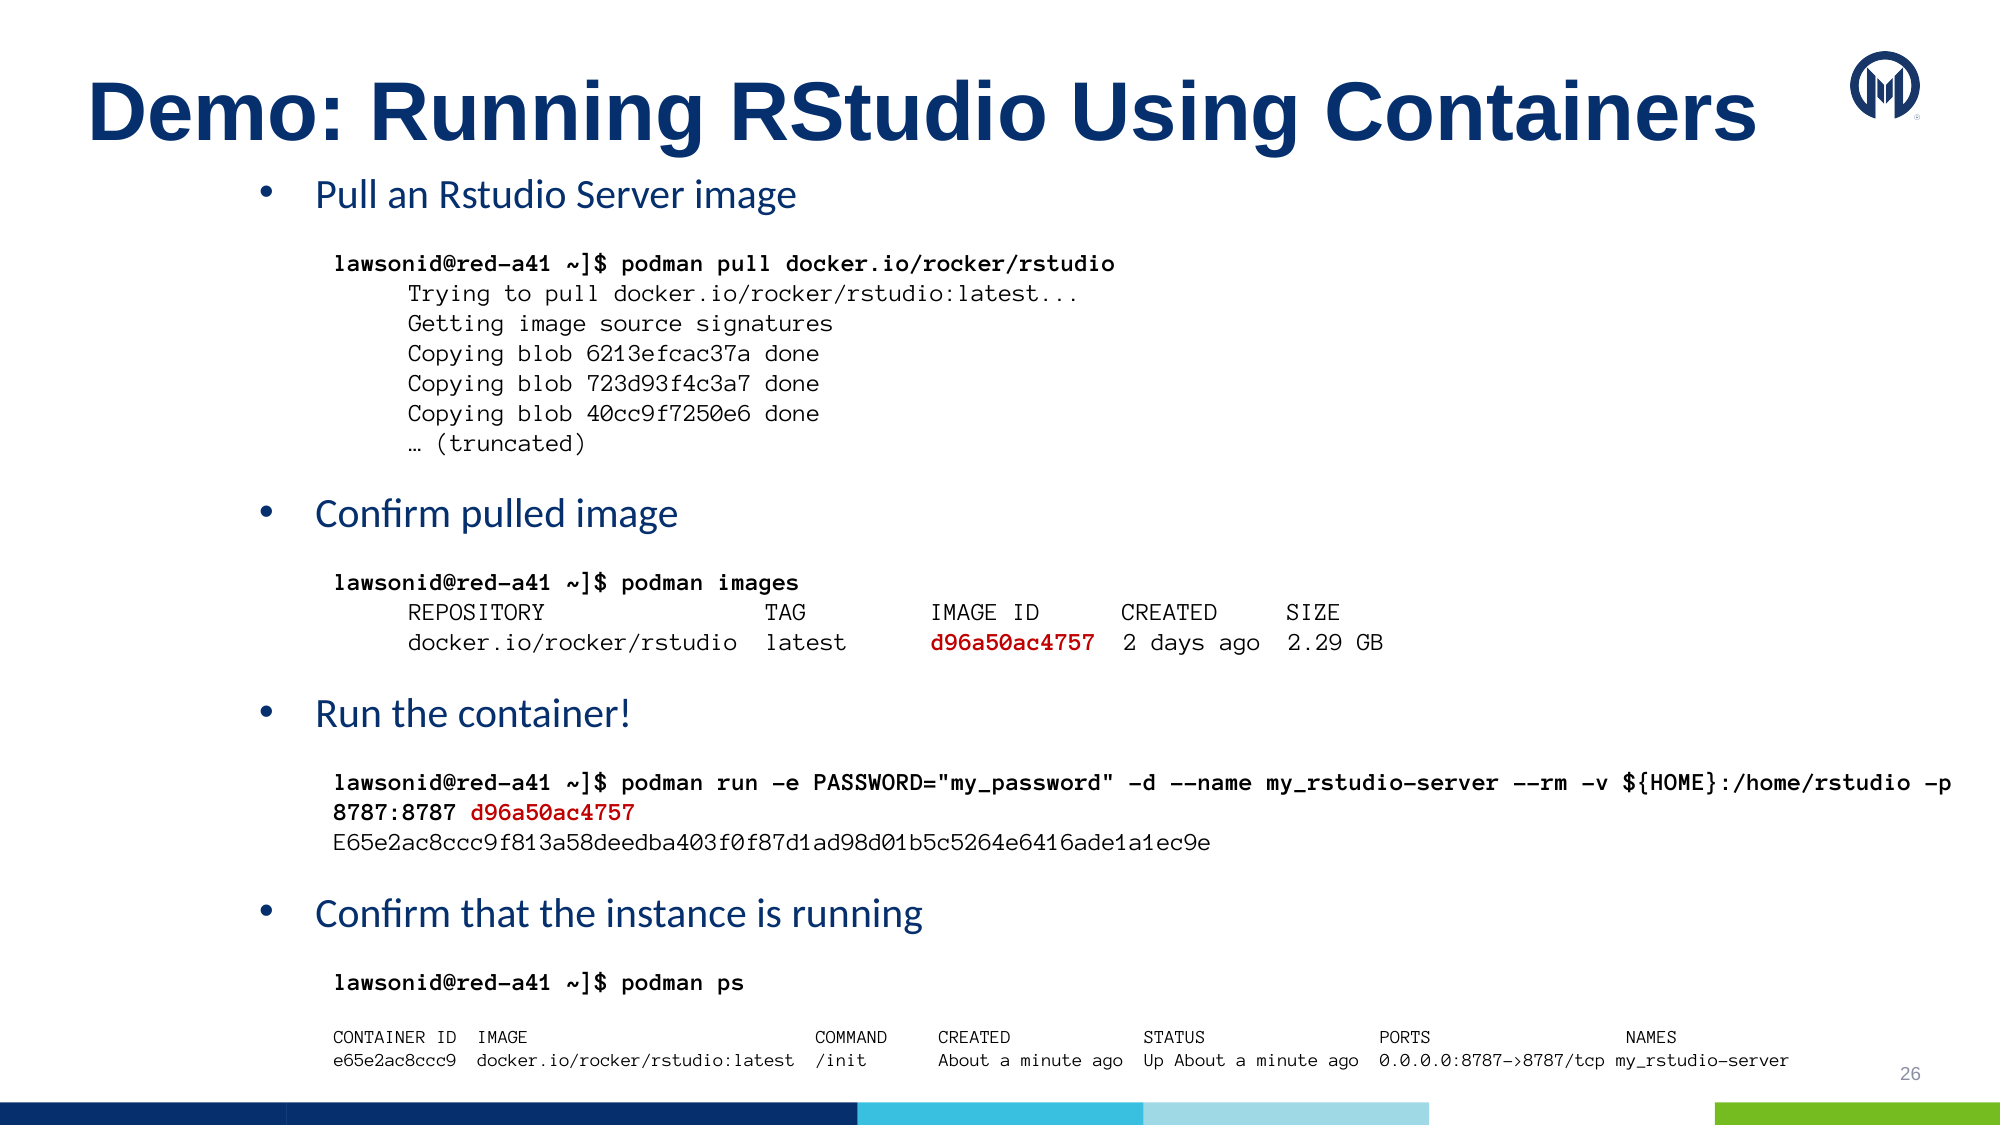

Demo: Running RStudio Using Containers
Pull an Rstudio Server image

lawsonid@red-a41 ~]$ podman pull docker.io/rocker/rstudio
Trying to pull docker.io/rocker/rstudio:latest...
Getting image source signatures
Copying blob 6213efcac37a done
Copying blob 723d93f4c3a7 done
Copying blob 40cc9f7250e6 done
… (truncated)

Confirm pulled image

lawsonid@red-a41 ~]$ podman images
REPOSITORY                TAG         IMAGE ID      CREATED     SIZE
docker.io/rocker/rstudio  latest      d96a50ac4757  2 days ago  2.29 GB

Run the container!

lawsonid@red-a41 ~]$ podman run -e PASSWORD="my_password" -d --name my_rstudio-server --rm -v ${HOME}:/home/rstudio -p 8787:8787 d96a50ac4757
E65e2ac8ccc9f813a58deedba403f0f87d1ad98d01b5c5264e6416ade1a1ec9e

Confirm that the instance is running

lawsonid@red-a41 ~]$ podman ps

CONTAINER ID  IMAGE                            COMMAND     CREATED             STATUS                 PORTS                   NAMES
e65e2ac8ccc9  docker.io/rocker/rstudio:latest  /init       About a minute ago  Up About a minute ago  0.0.0.0:8787->8787/tcp my_rstudio-server

26